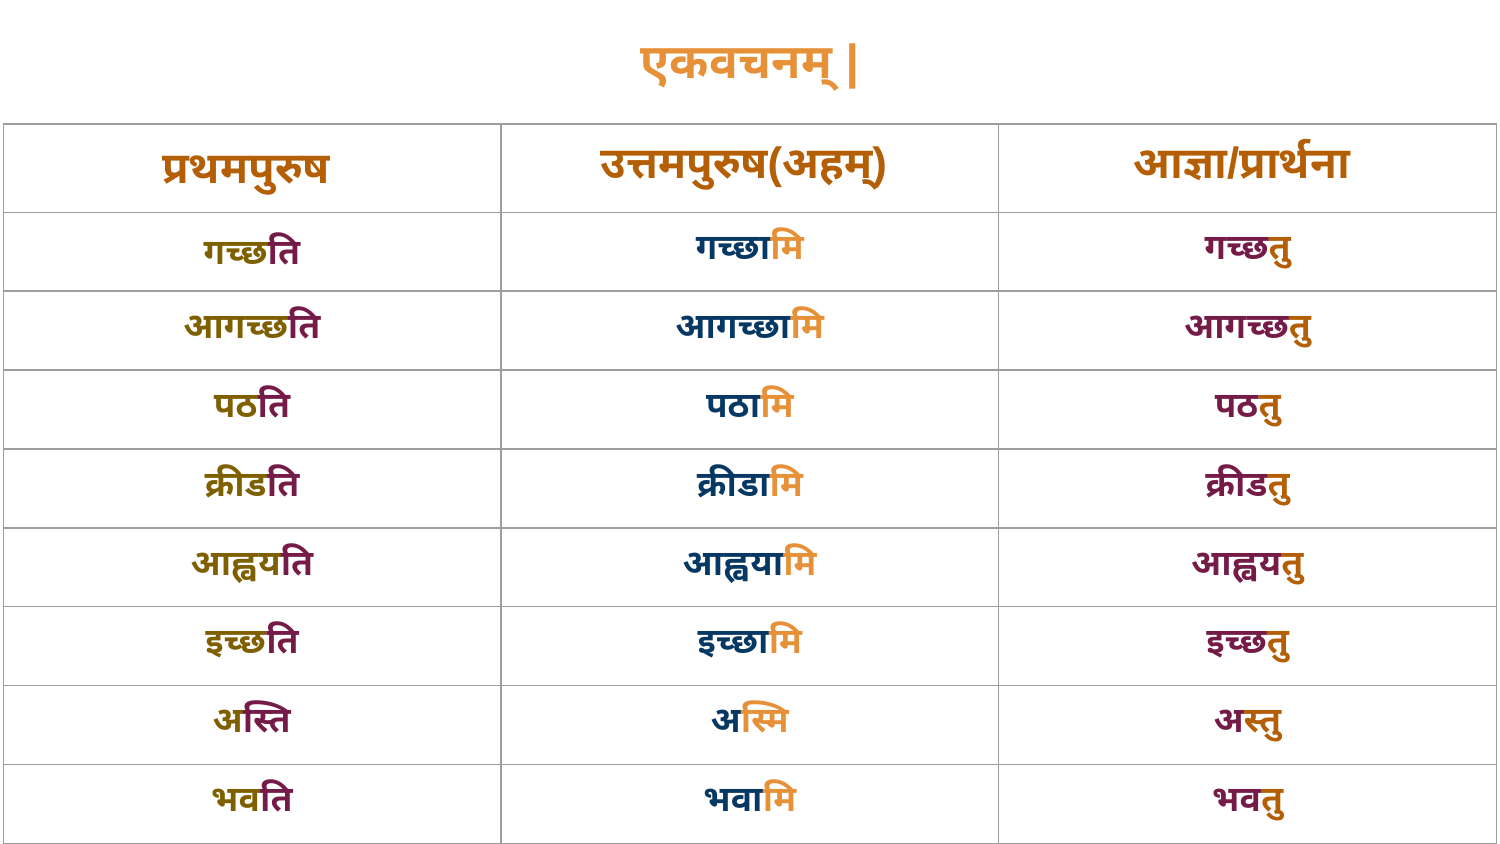

एकवचनम् |
| प्रथमपुरुष | उत्तमपुरुष(अहम्) | आज्ञा/प्रार्थना |
| --- | --- | --- |
| गच्छति | गच्छामि | गच्छतु |
| आगच्छति | आगच्छामि | आगच्छतु |
| पठति | पठामि | पठतु |
| क्रीडति | क्रीडामि | क्रीडतु |
| आह्वयति | आह्वयामि | आह्वयतु |
| इच्छति | इच्छामि | इच्छतु |
| अस्ति | अस्मि | अस्तु |
| भवति | भवामि | भवतु |